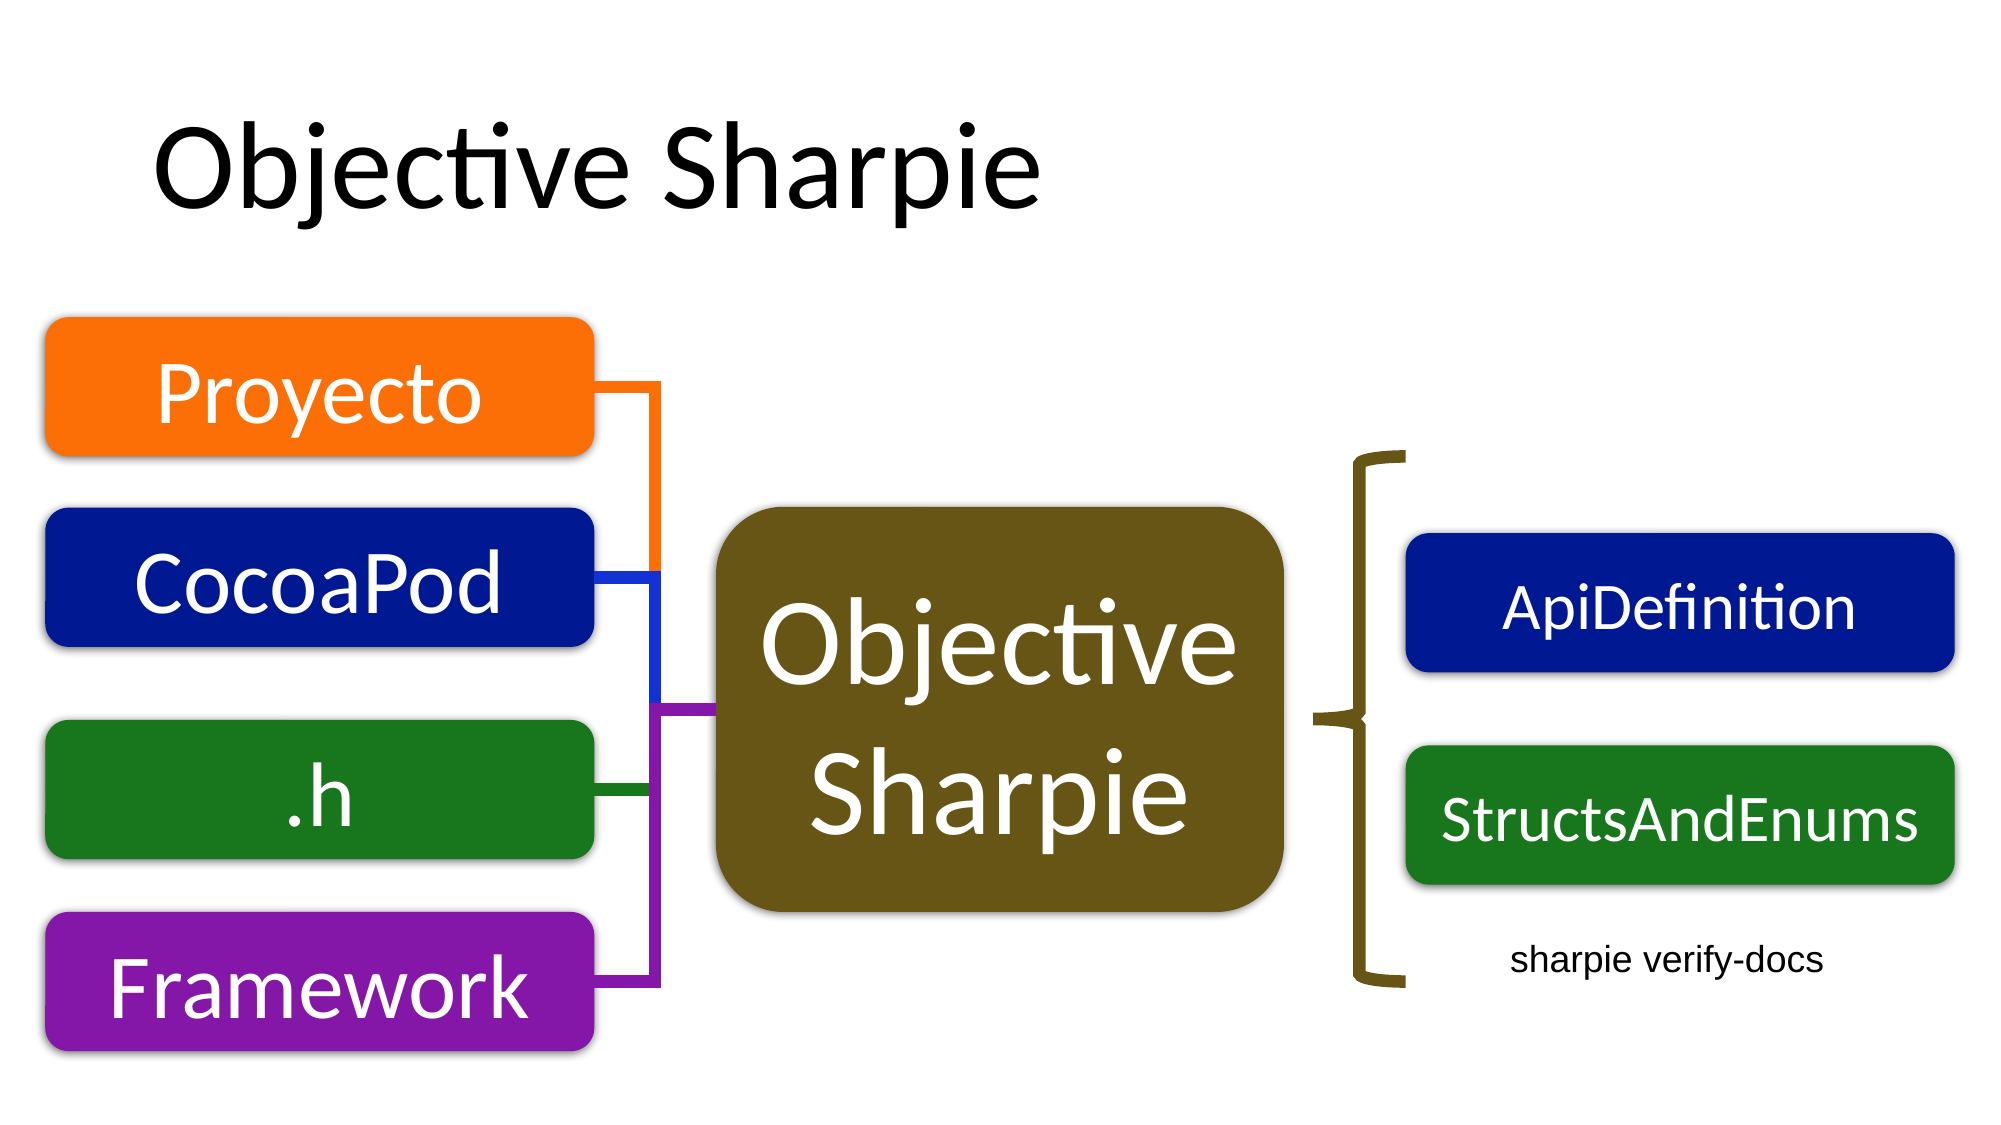

# Objective Sharpie
Proyecto

Objective Sharpie
CocoaPod
ApiDefinition
.h
StructsAndEnums
Framework
sharpie verify-docs